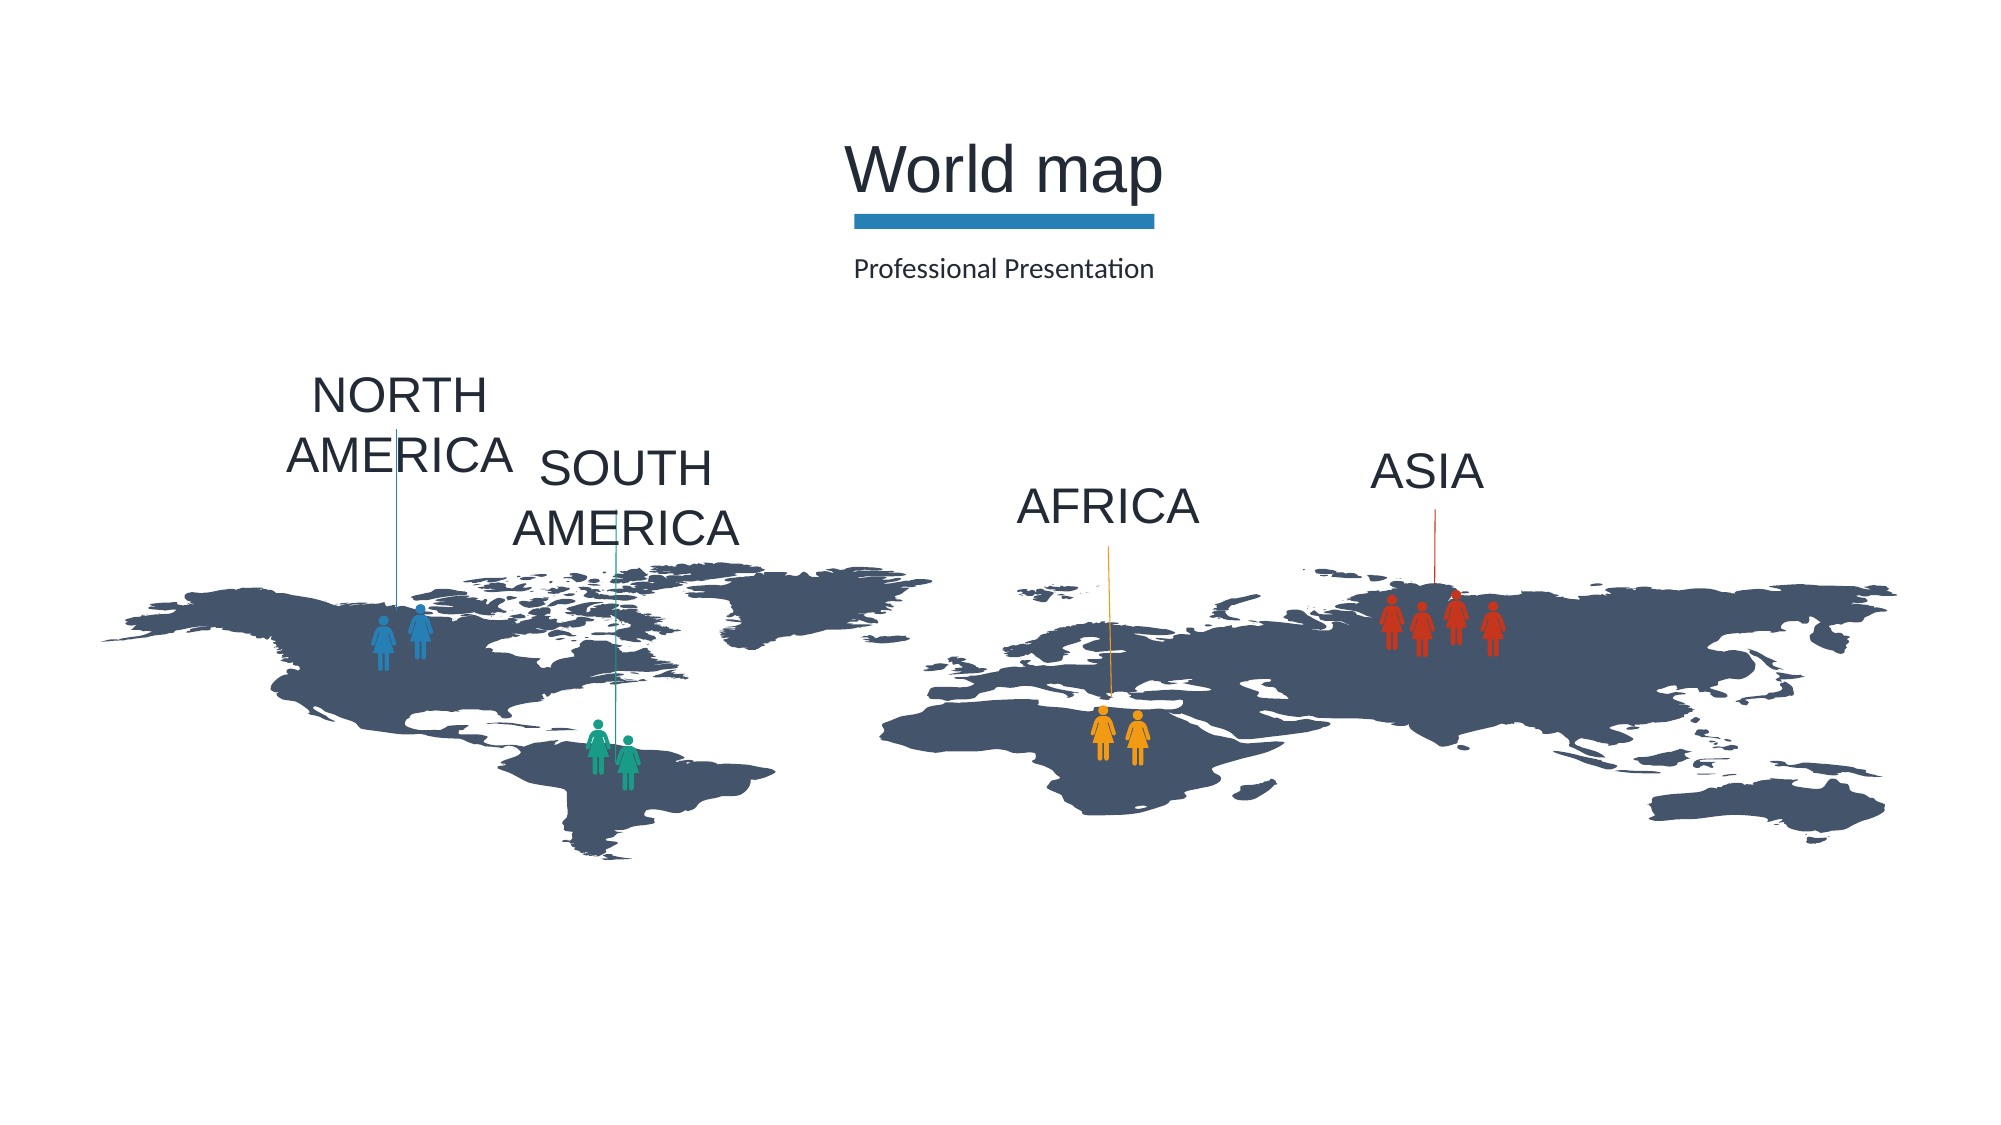

World map

Professional Presentation
NORTH AMERICA
SOUTH AMERICA
ASIA
AFRICA